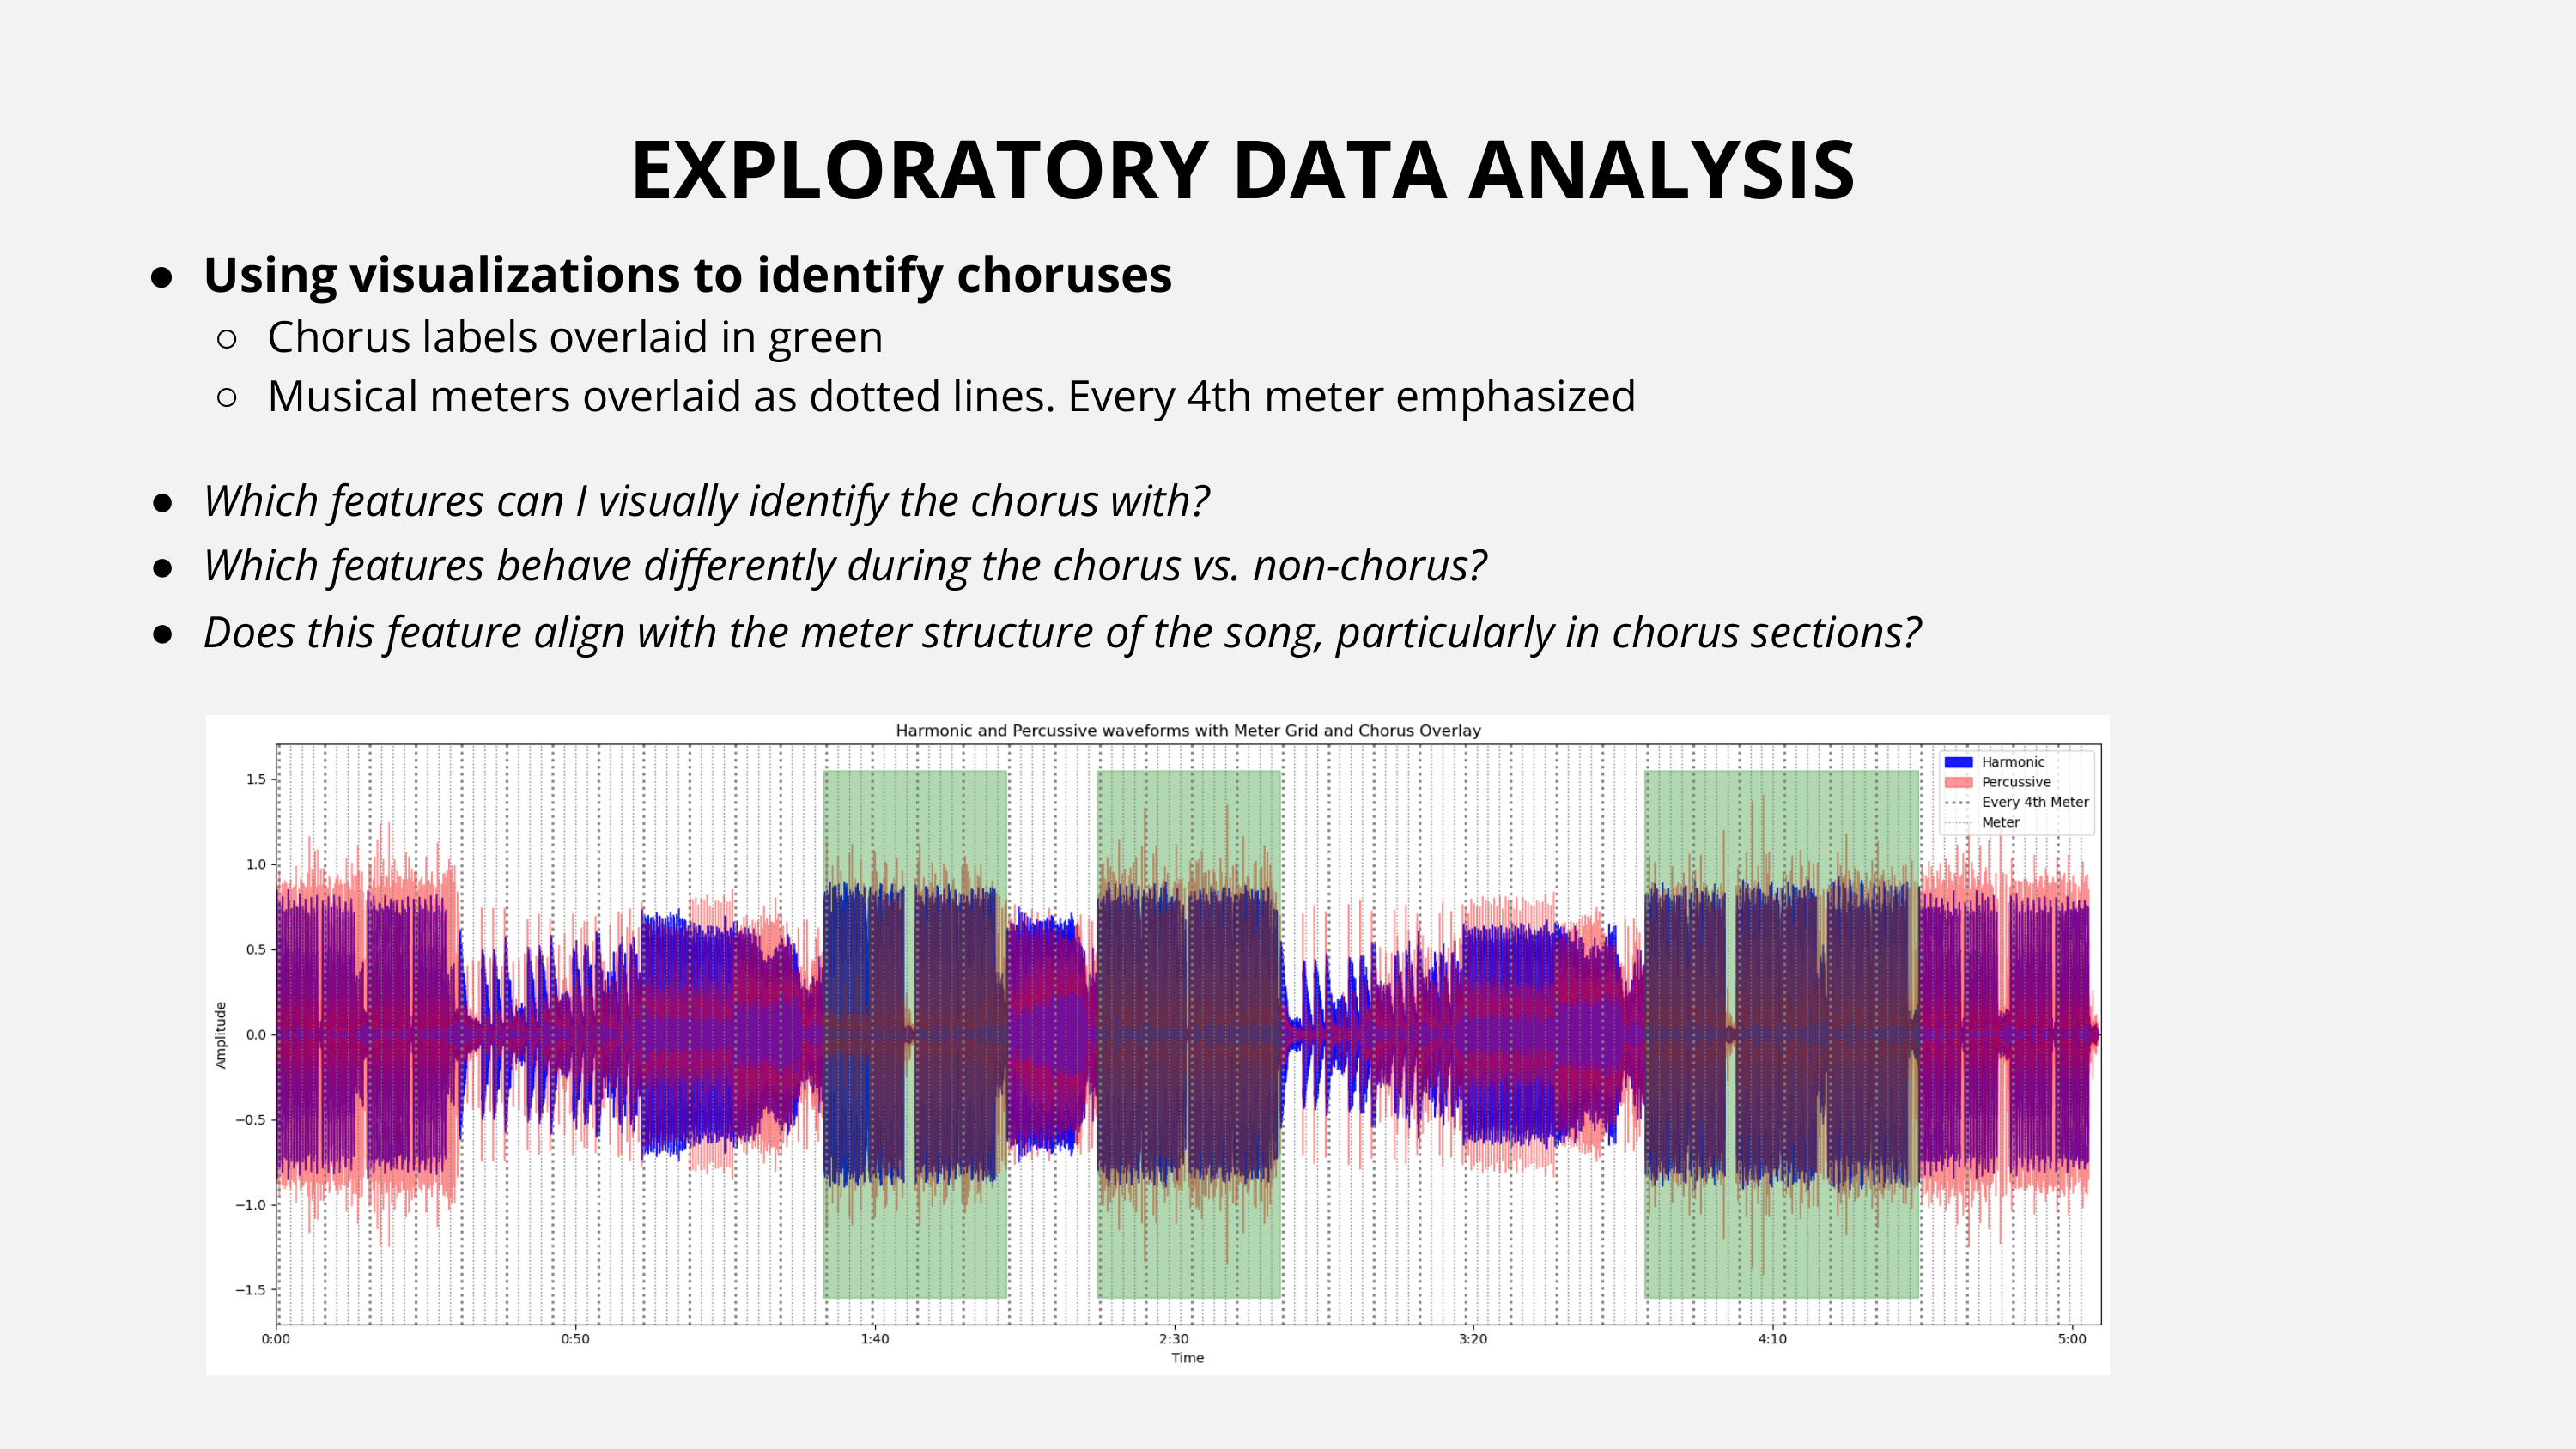

EXPLORATORY DATA ANALYSIS
Using visualizations to identify choruses
Chorus labels overlaid in green
Musical meters overlaid as dotted lines. Every 4th meter emphasized
Which features can I visually identify the chorus with?
Which features behave differently during the chorus vs. non-chorus?
Does this feature align with the meter structure of the song, particularly in chorus sections?